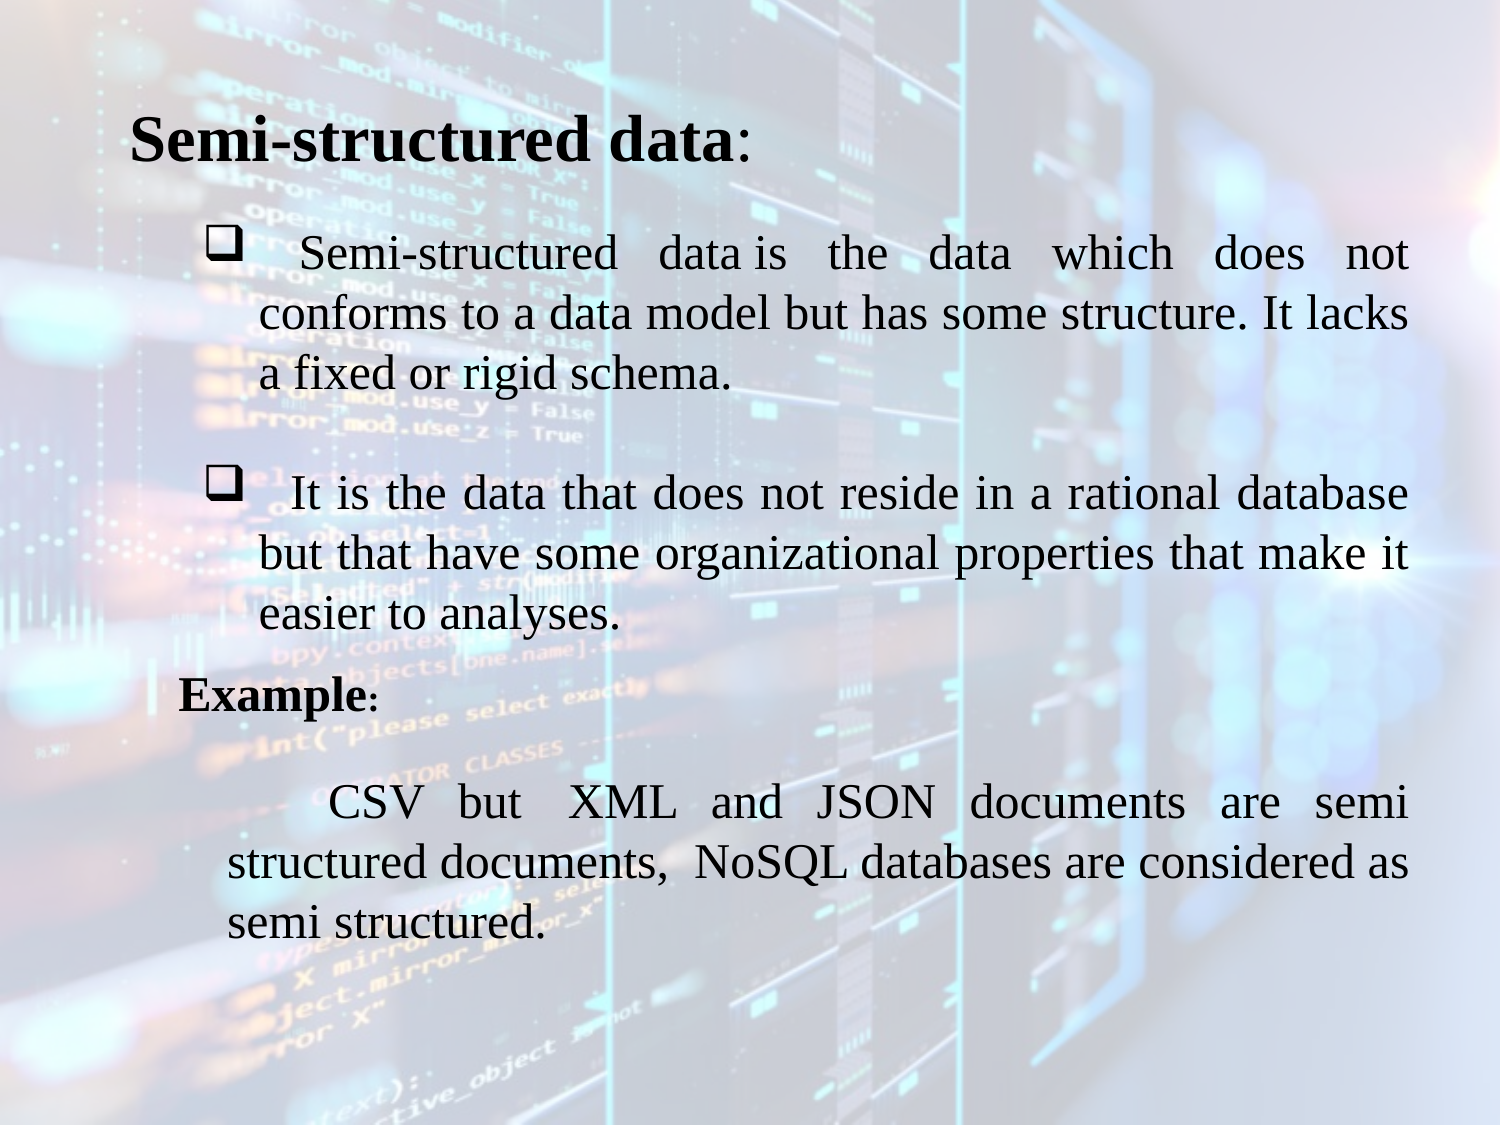

Semi-structured data:
 Semi-structured data is the data which does not conforms to a data model but has some structure. It lacks a fixed or rigid schema.

  It is the data that does not reside in a rational database but that have some organizational properties that make it easier to analyses.
Example:
   CSV but  XML and JSON documents are semi structured documents,  NoSQL databases are considered as semi structured.